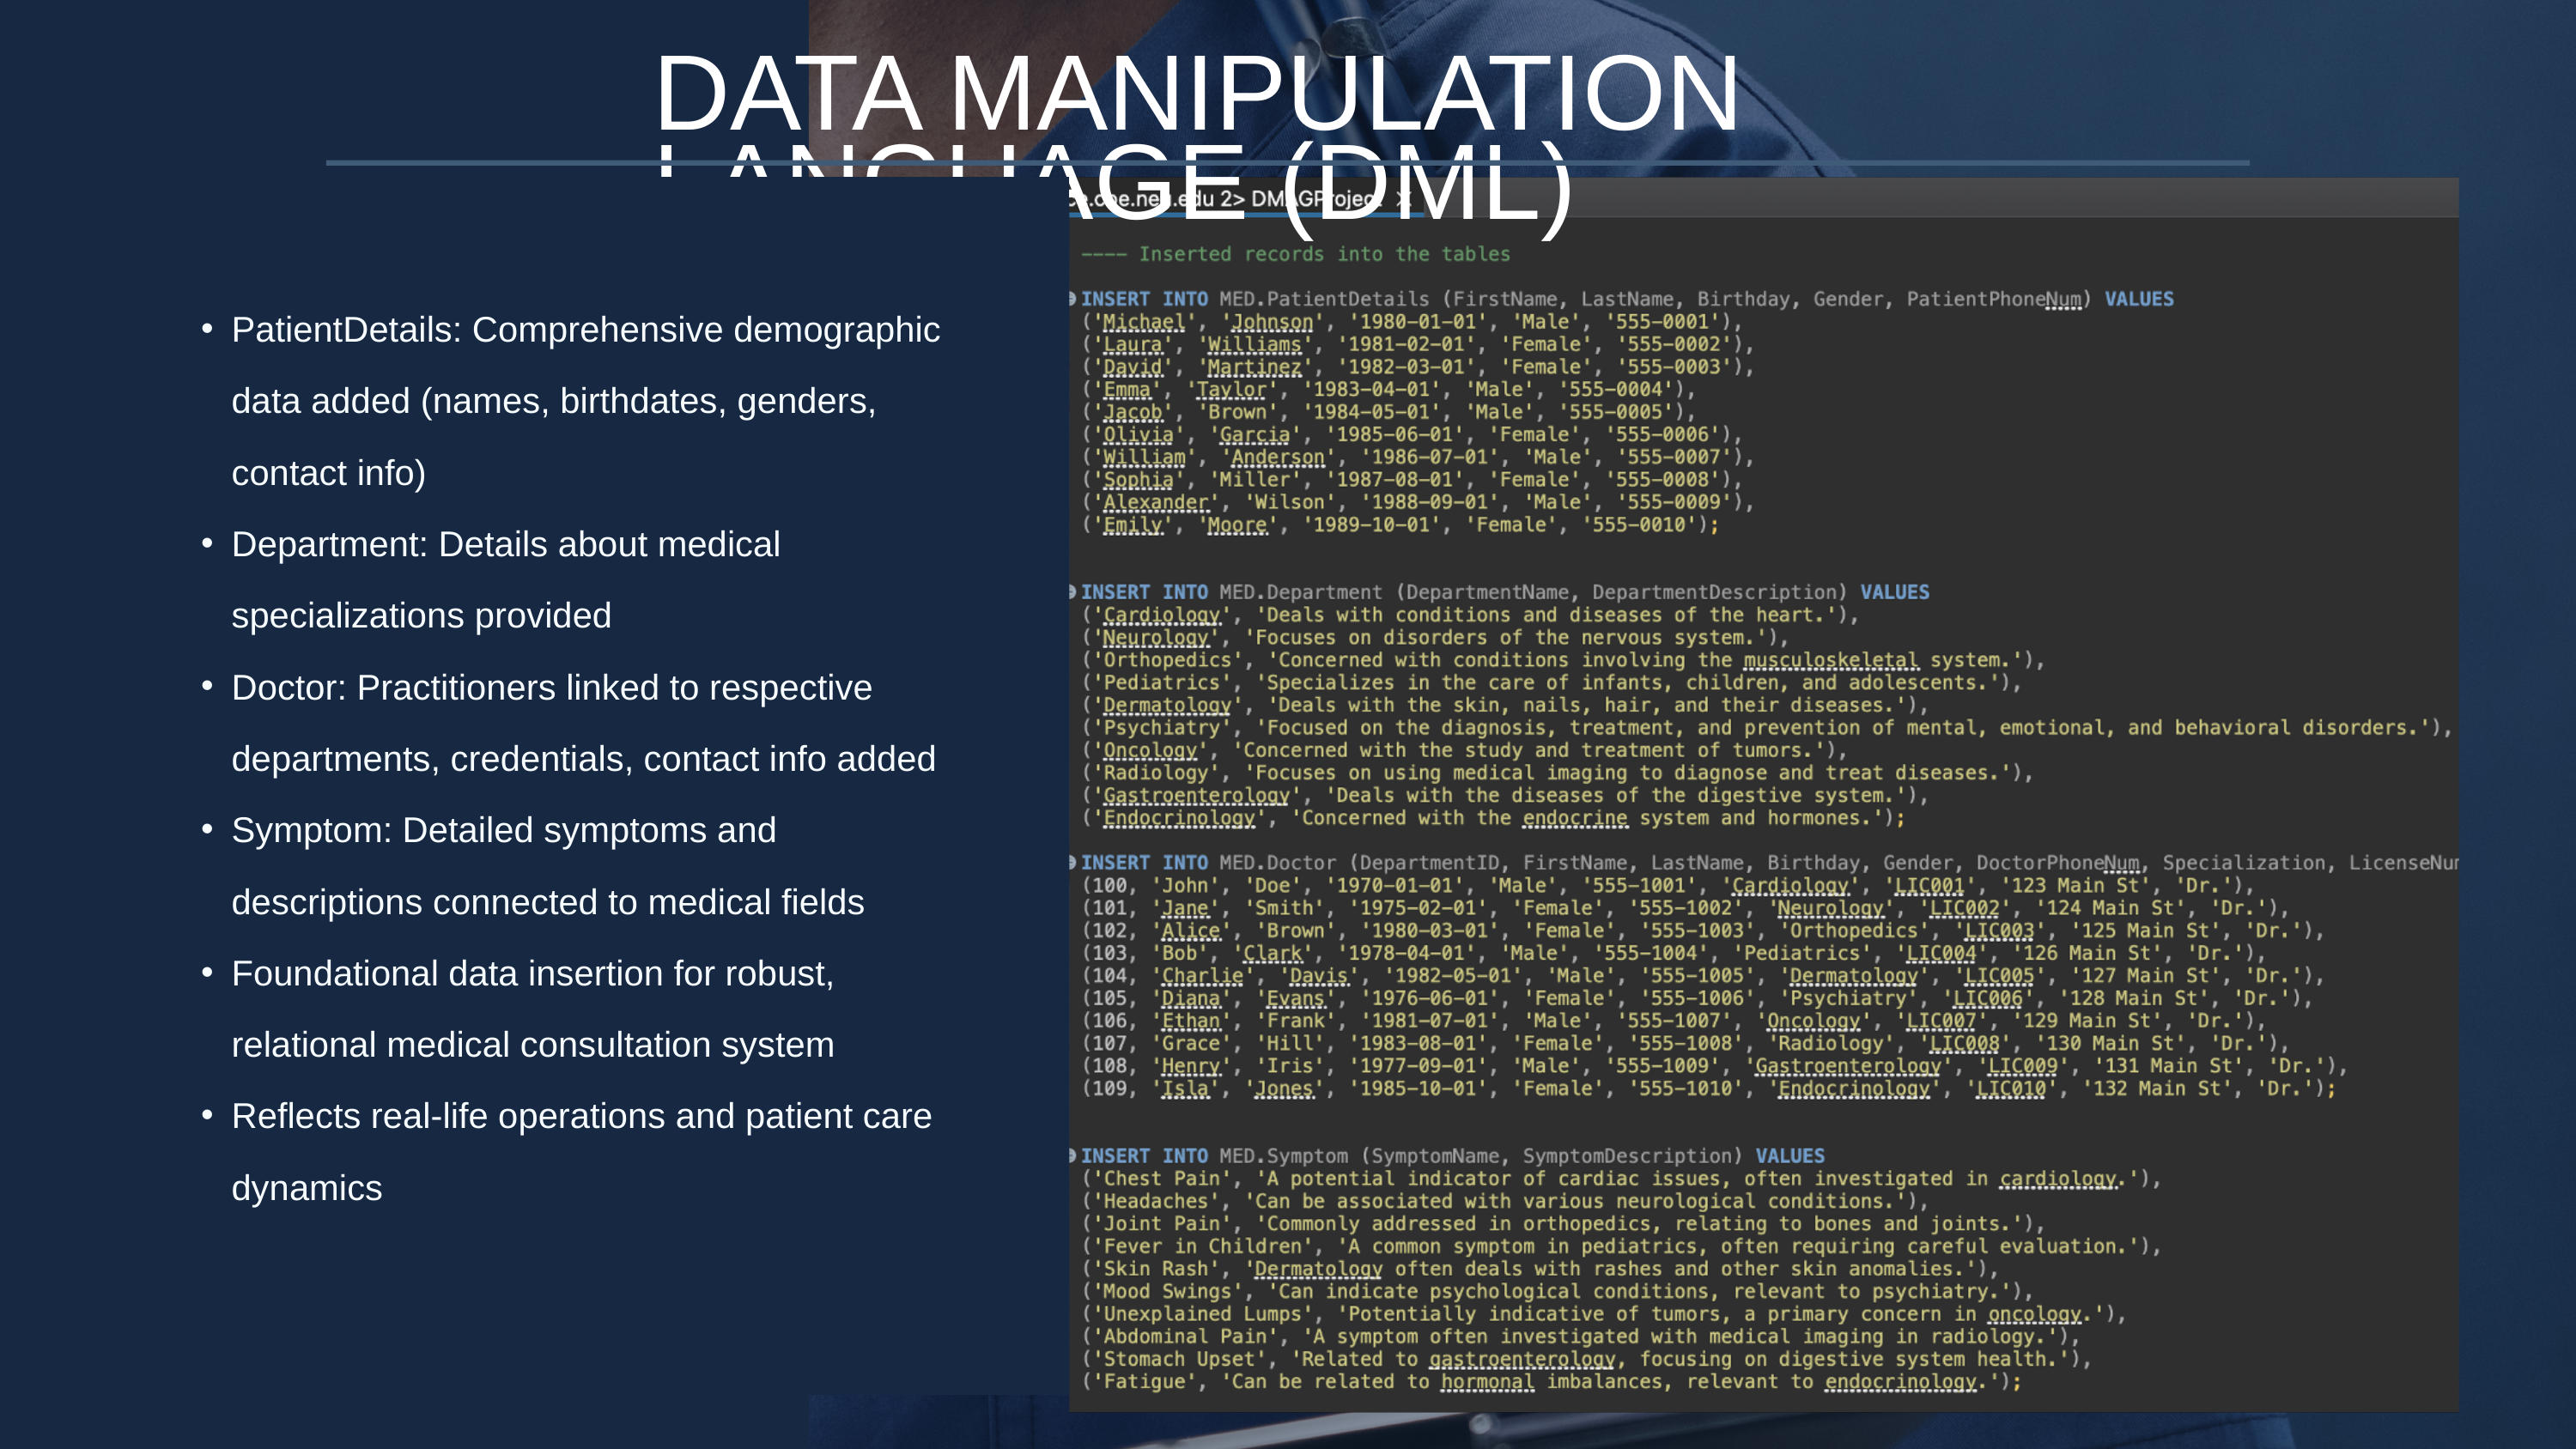

DATA MANIPULATION LANGUAGE (DML)

PatientDetails: Comprehensive demographic data added (names, birthdates, genders, contact info)
Department: Details about medical specializations provided
Doctor: Practitioners linked to respective departments, credentials, contact info added
Symptom: Detailed symptoms and descriptions connected to medical fields
Foundational data insertion for robust, relational medical consultation system
Reflects real-life operations and patient care dynamics